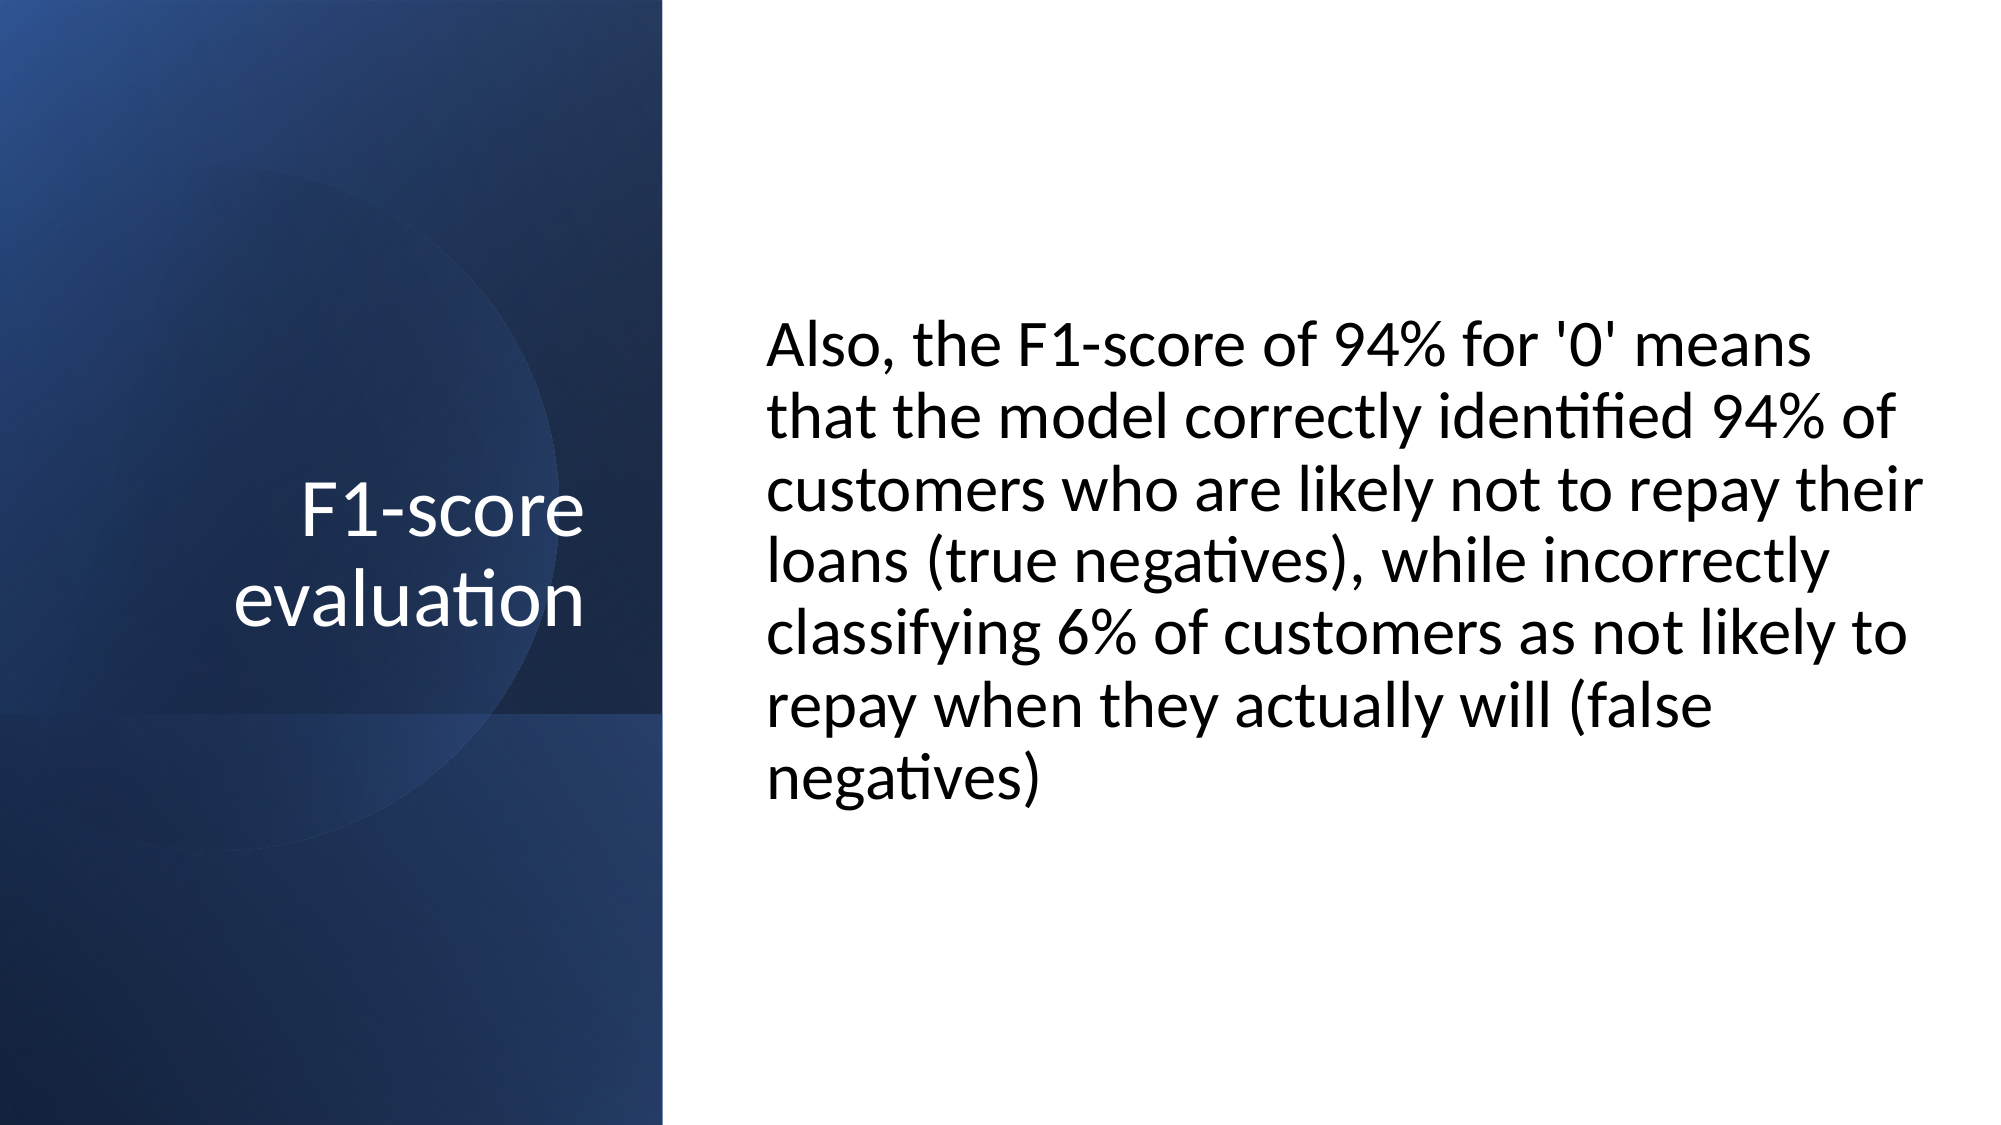

Also, the F1-score of 94% for '0' means that the model correctly identified 94% of customers who are likely not to repay their loans (true negatives), while incorrectly classifying 6% of customers as not likely to repay when they actually will (false negatives)
# F1-score evaluation